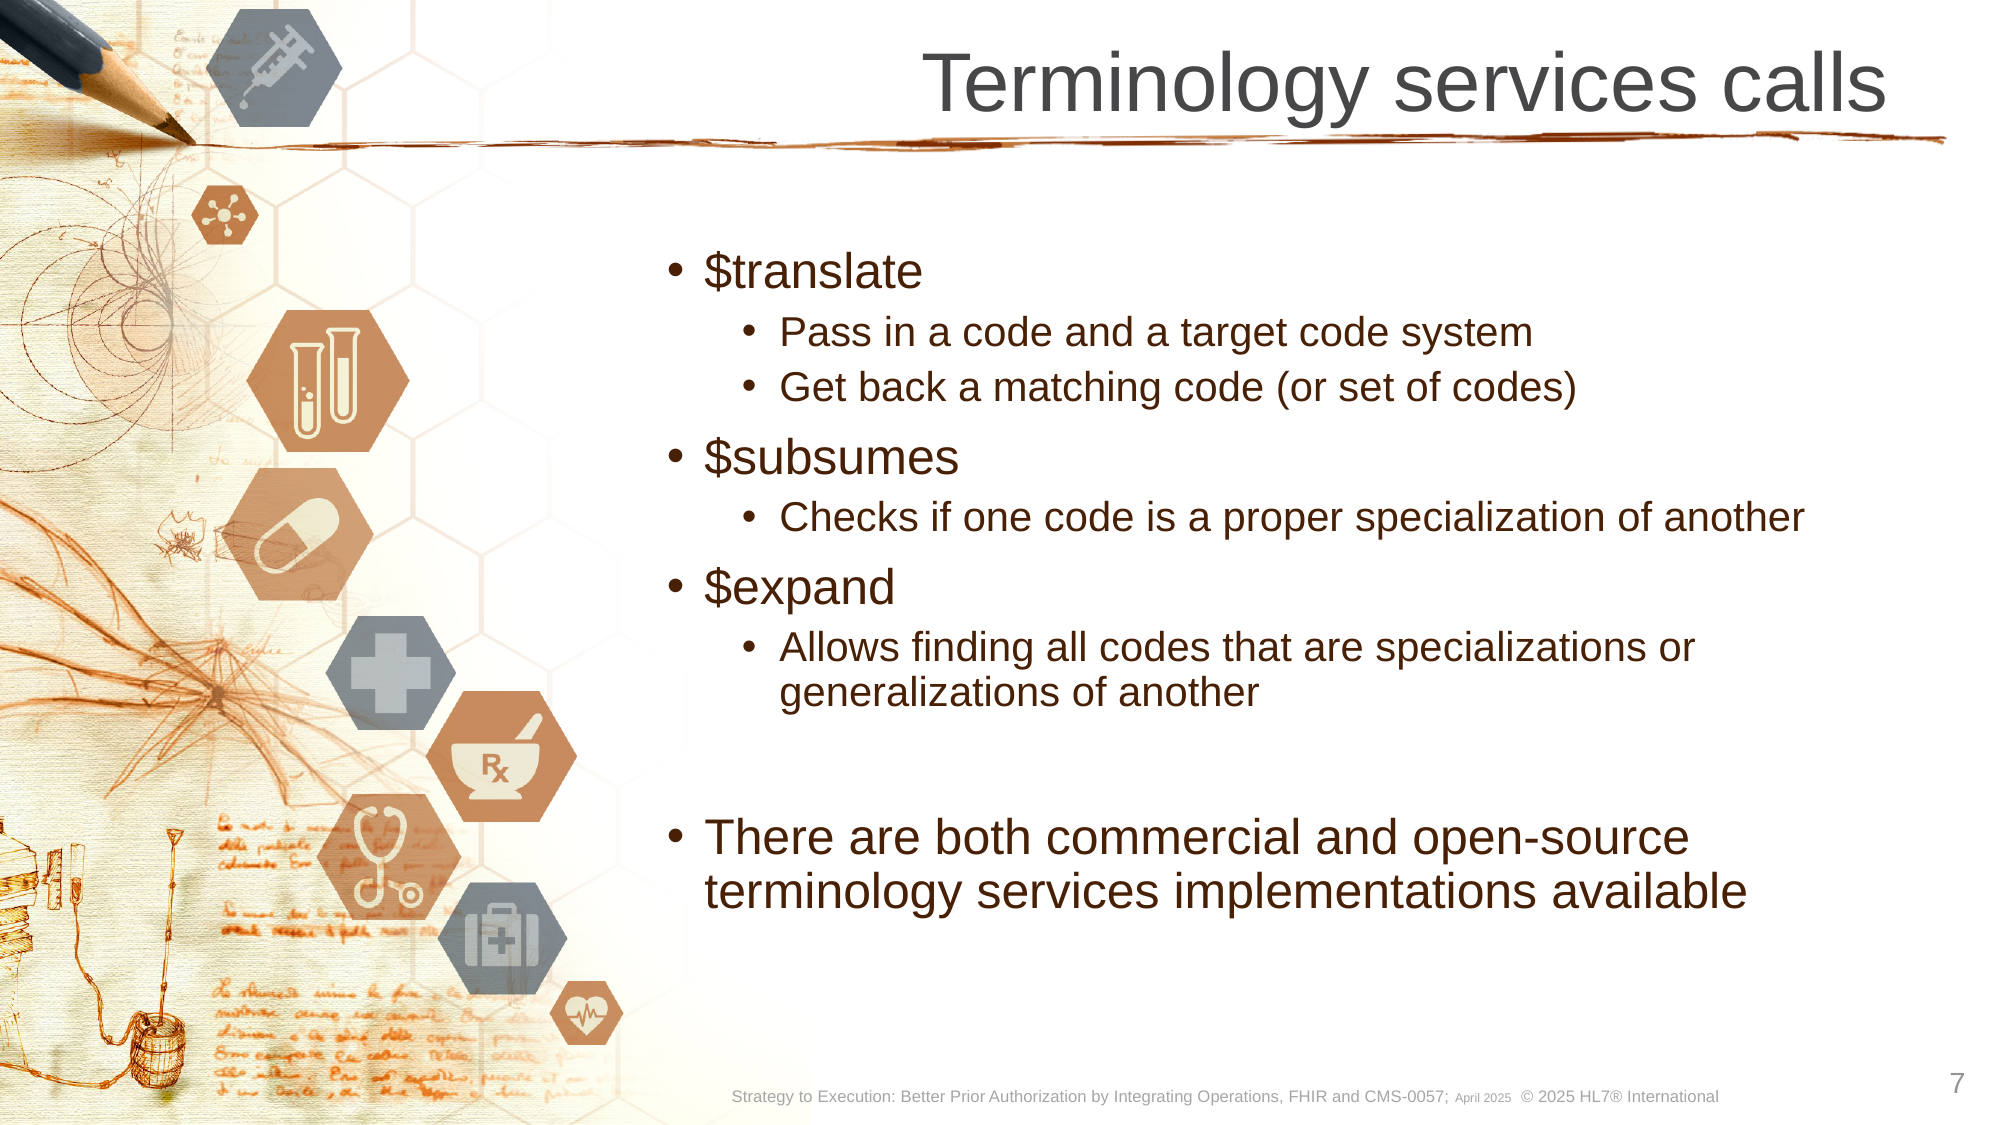

# Terminology services calls
$translate
Pass in a code and a target code system
Get back a matching code (or set of codes)
$subsumes
Checks if one code is a proper specialization of another
$expand
Allows finding all codes that are specializations or generalizations of another

There are both commercial and open-source terminology services implementations available
7